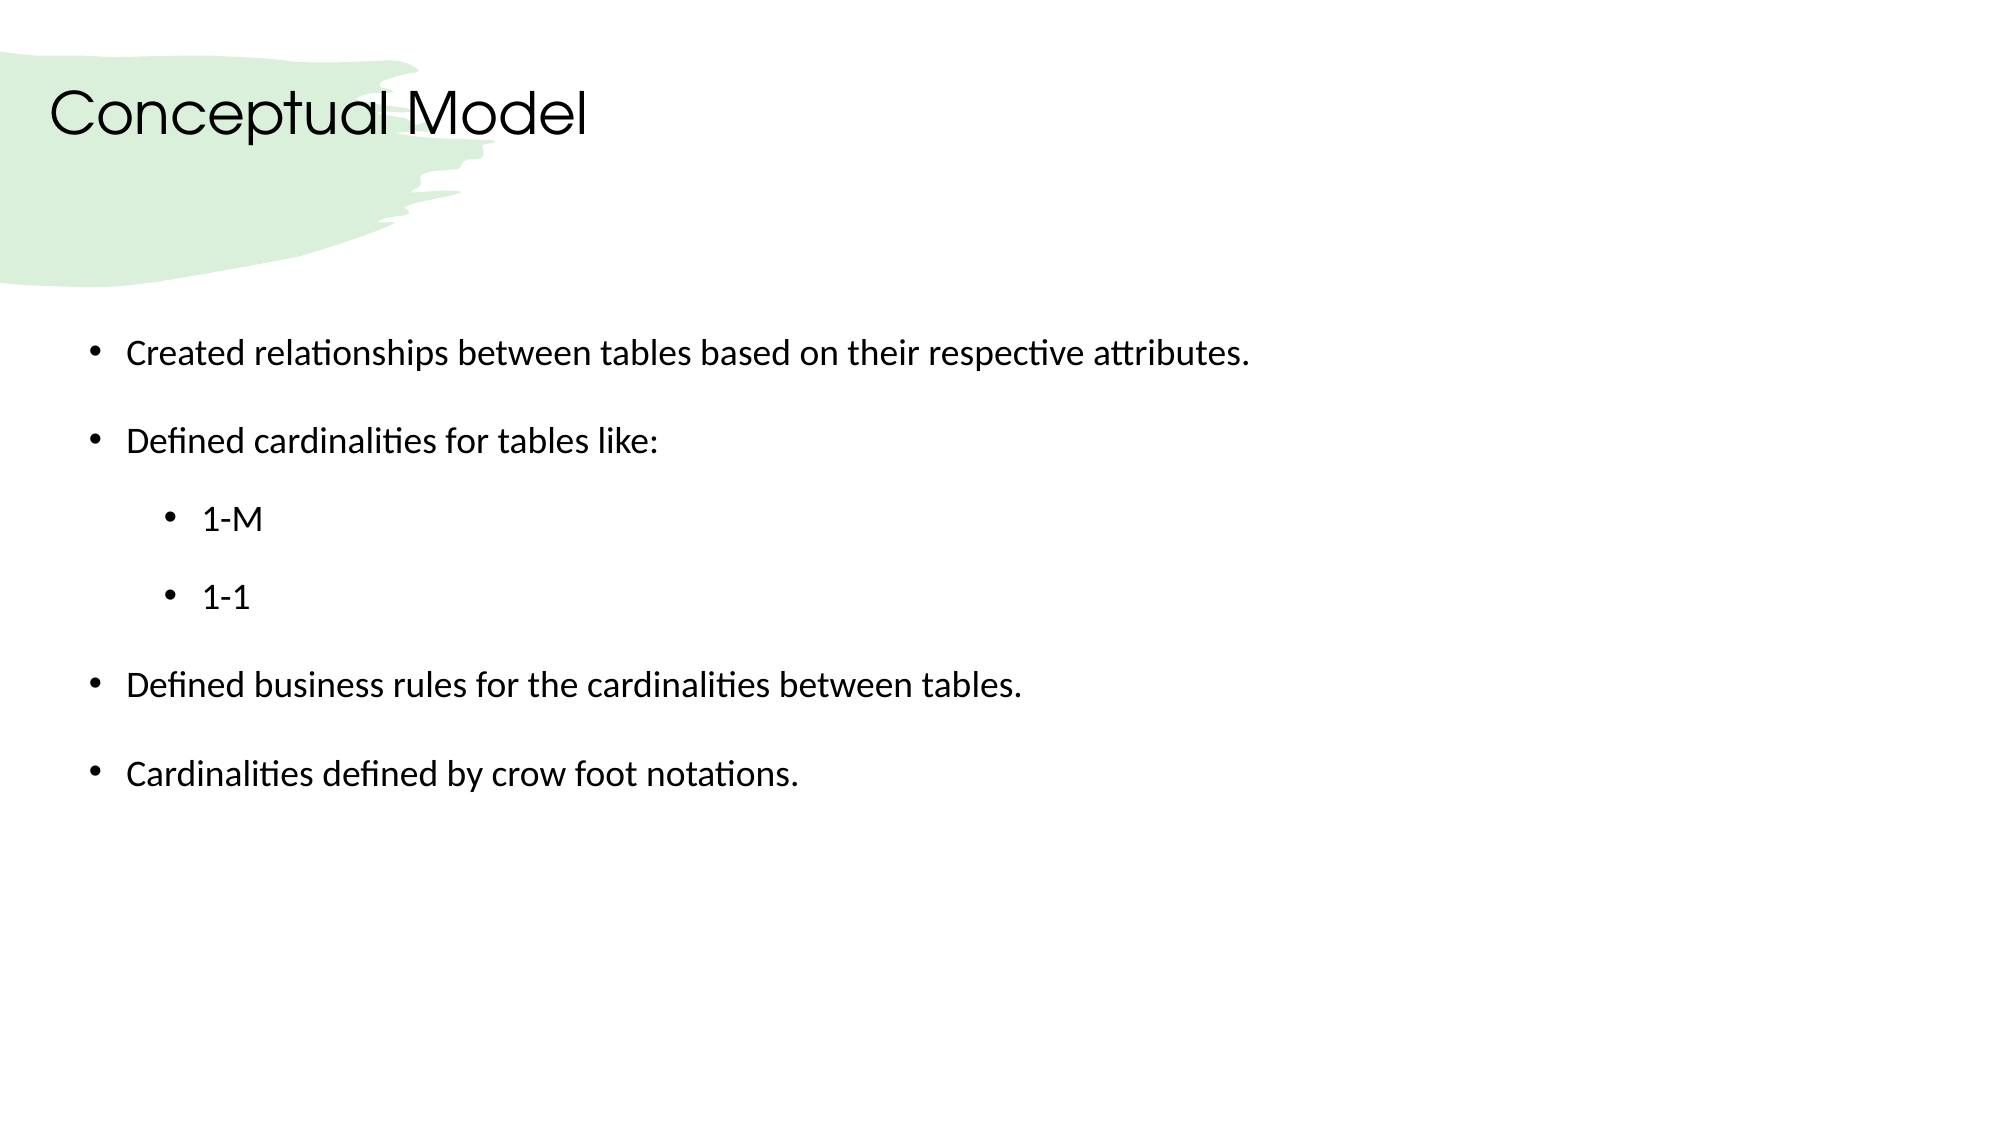

Conceptual Model
Created relationships between tables based on their respective attributes.
Defined cardinalities for tables like:
1-M
1-1
Defined business rules for the cardinalities between tables.
Cardinalities defined by crow foot notations.